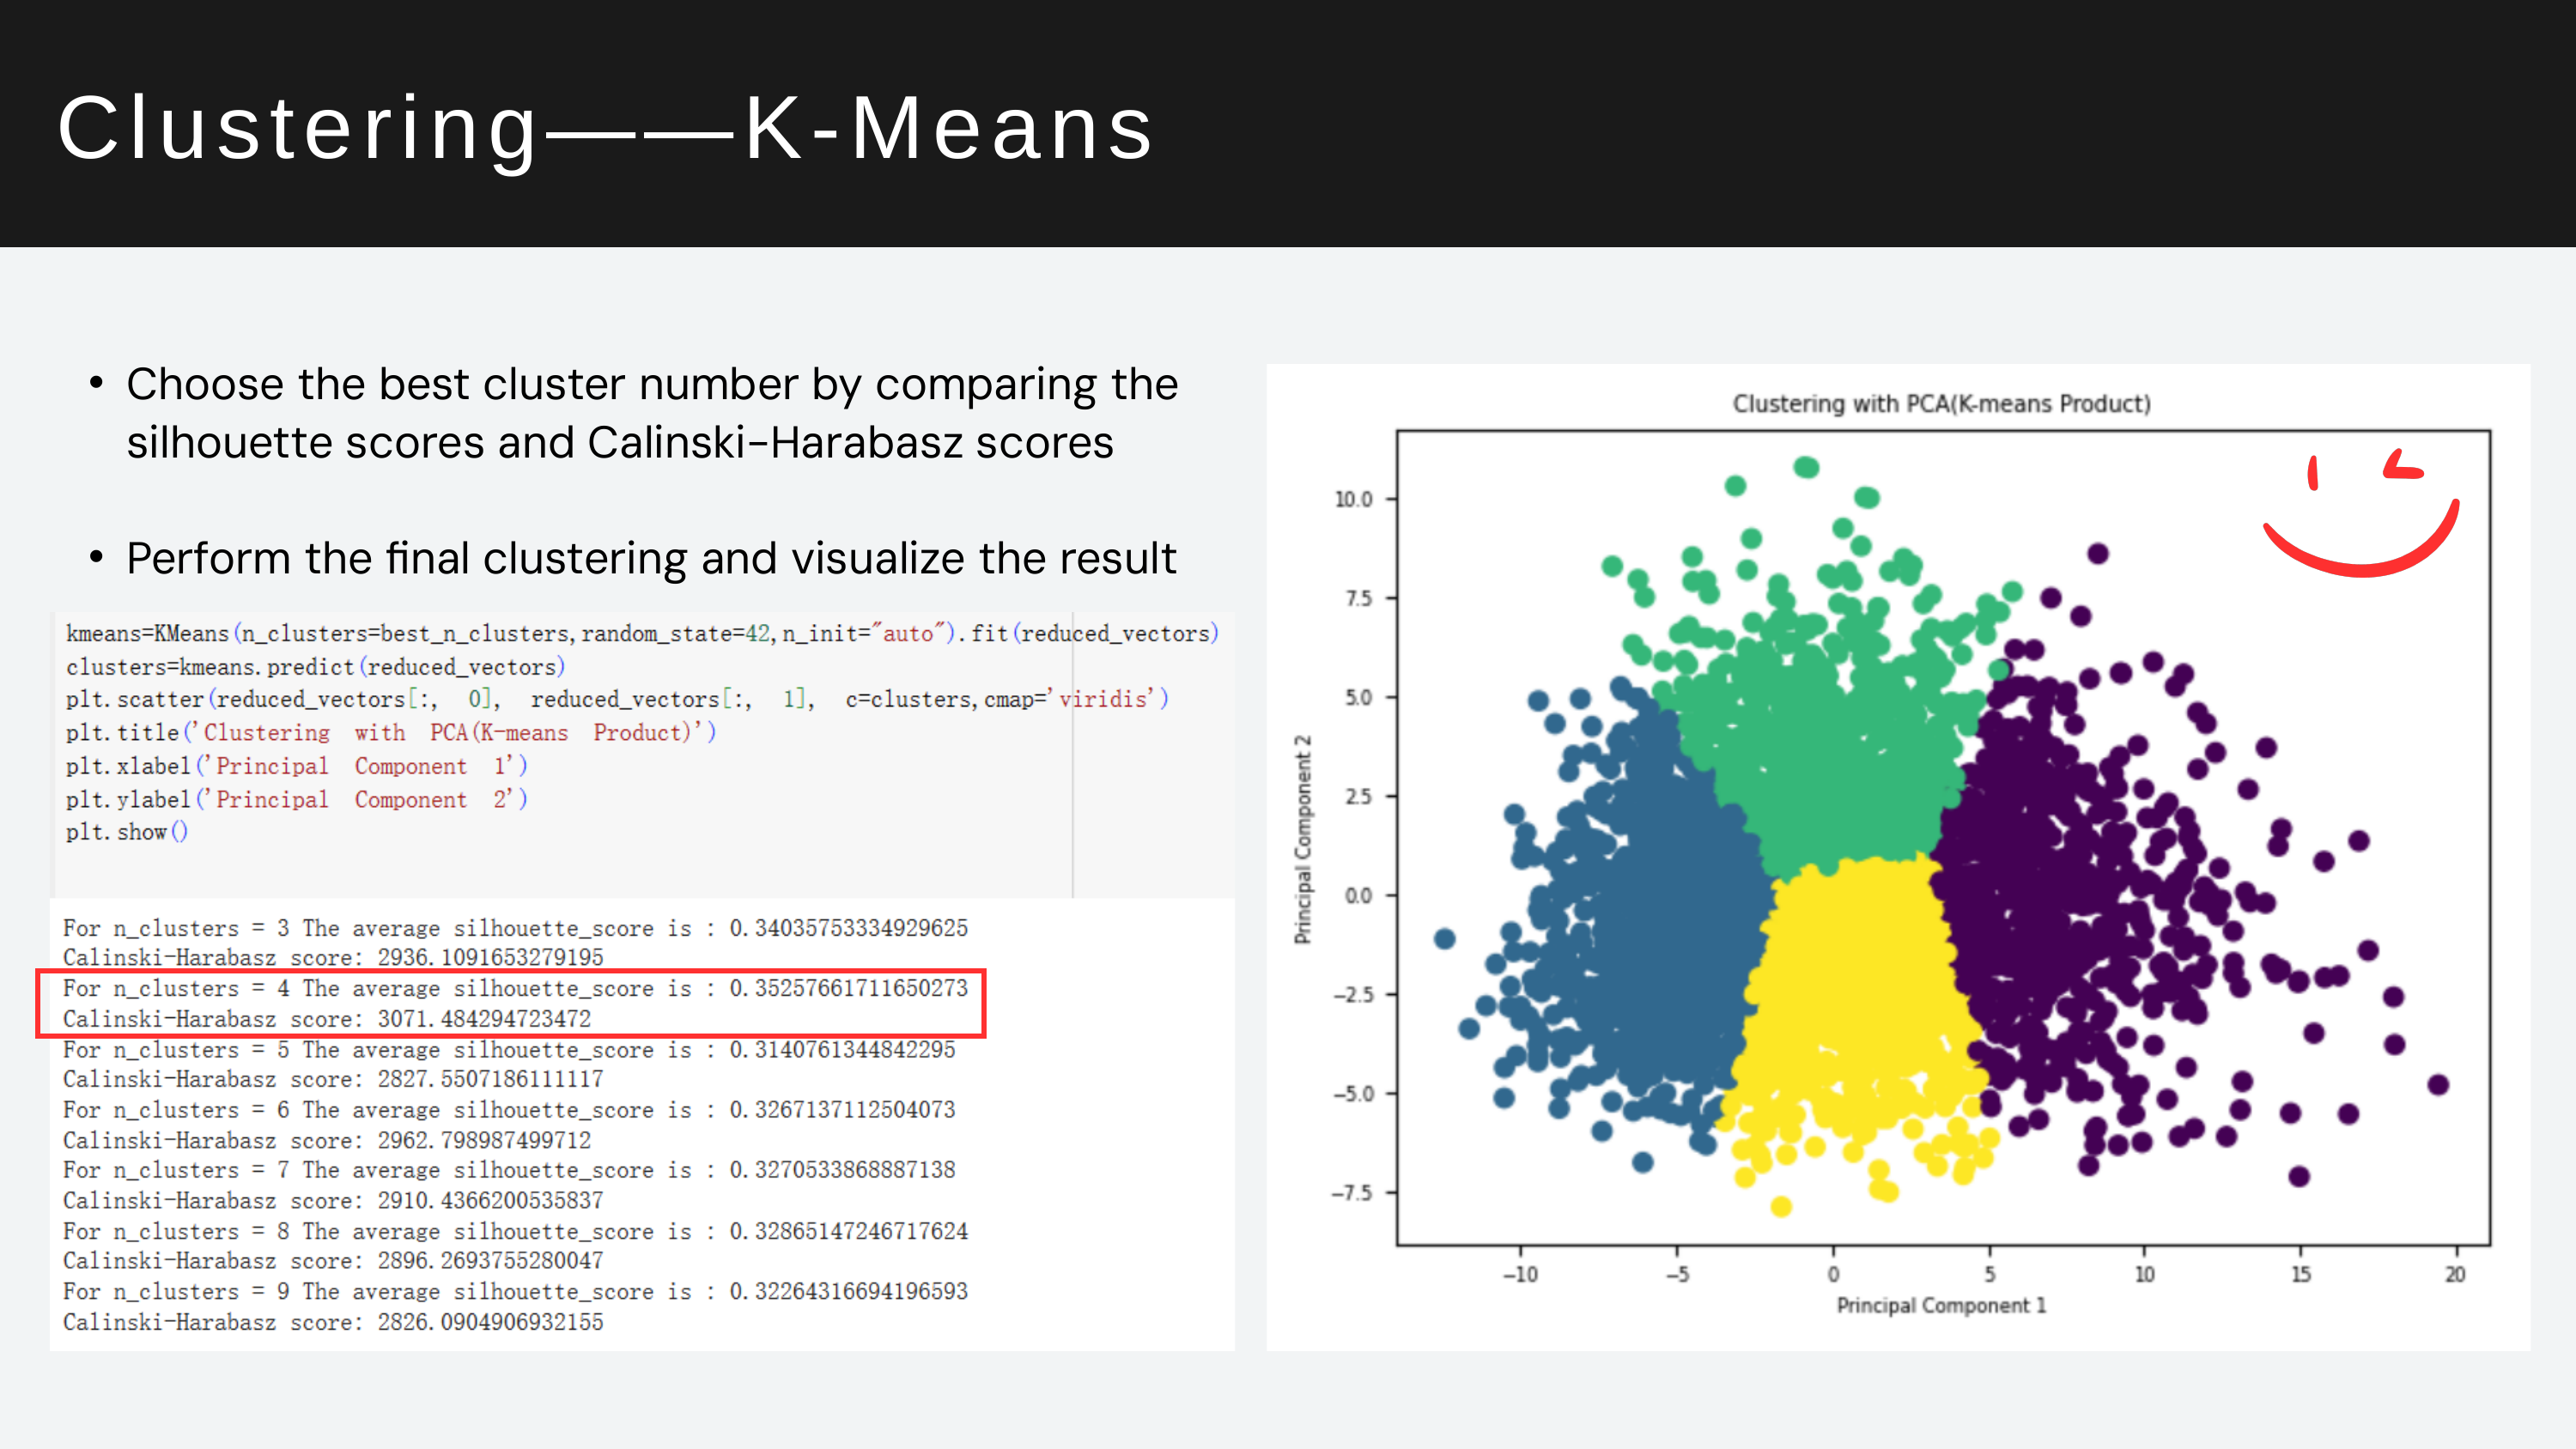

Clustering——K-Means

Choose the best cluster number by comparing the silhouette scores and Calinski-Harabasz scores

Perform the final clustering and visualize the result